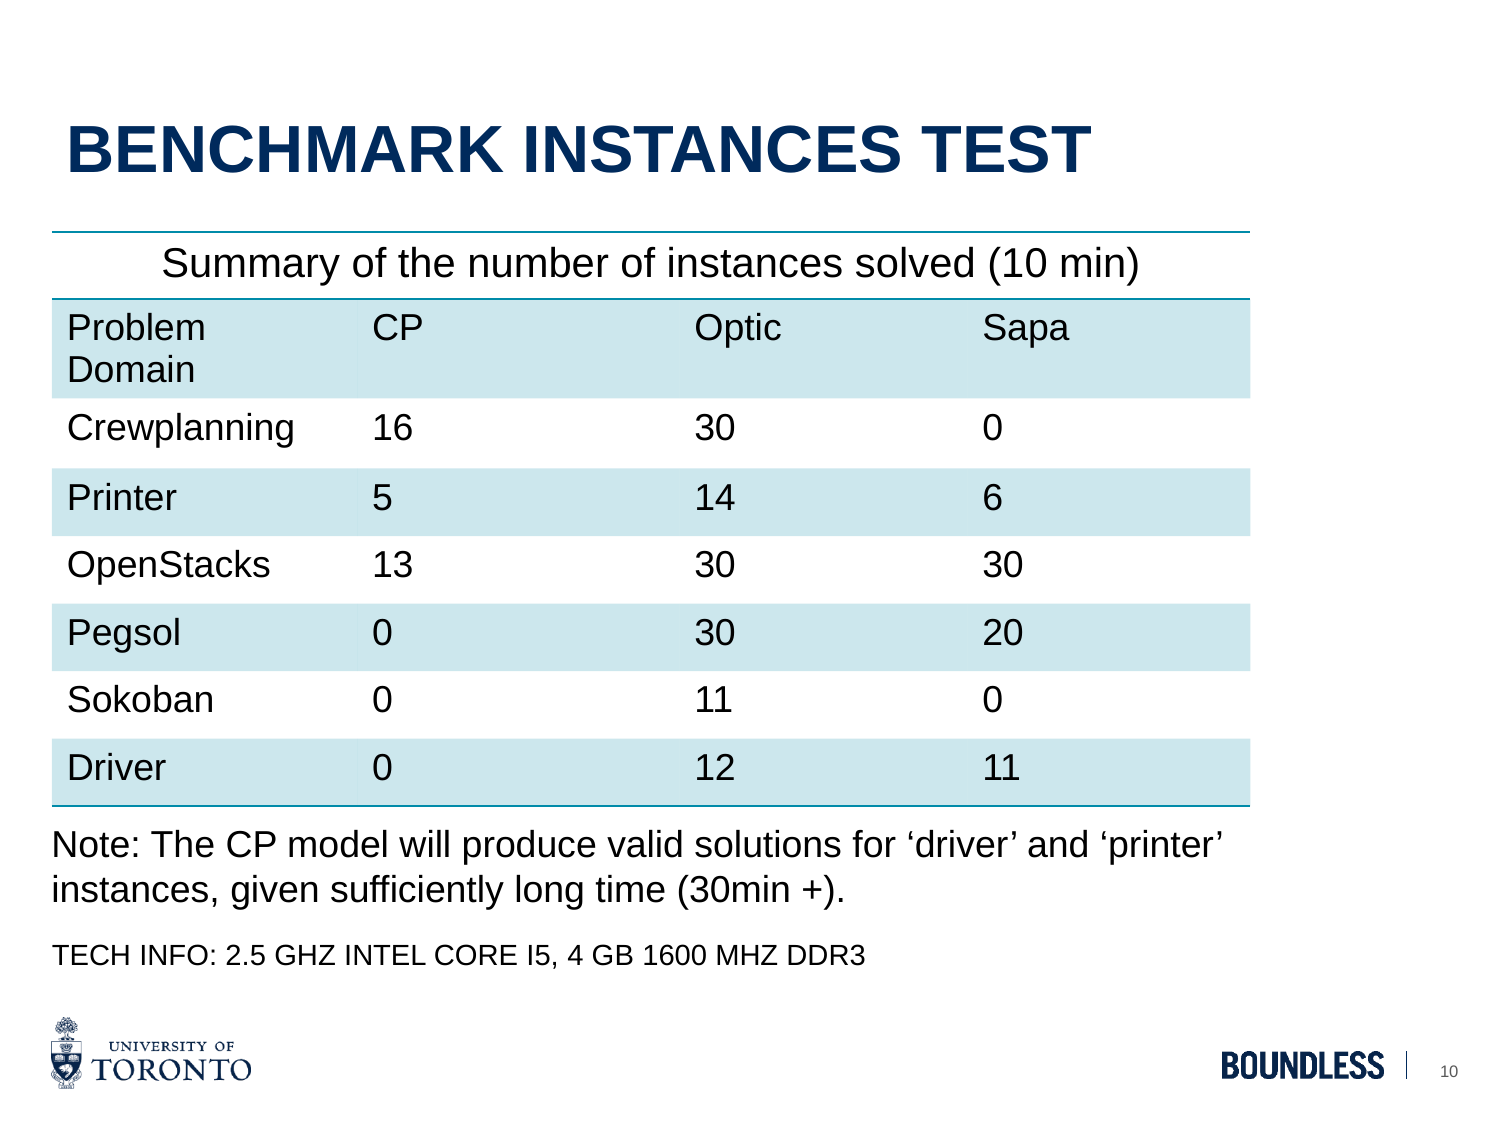

# Benchmark instances test
| Summary of the number of instances solved (10 min) |  |  |  |
| --- | --- | --- | --- |
| Problem Domain | CP | Optic | Sapa |
| Crewplanning | 16 | 30 | 0 |
| Printer | 5 | 14 | 6 |
| OpenStacks | 13 | 30 | 30 |
| Pegsol | 0 | 30 | 20 |
| Sokoban | 0 | 11 | 0 |
| Driver | 0 | 12 | 11 |
Note: The CP model will produce valid solutions for ‘driver’ and ‘printer’ instances, given sufficiently long time (30min +).
Tech Info: 2.5 GHz intel core i5, 4 gb 1600 mhz ddr3
10